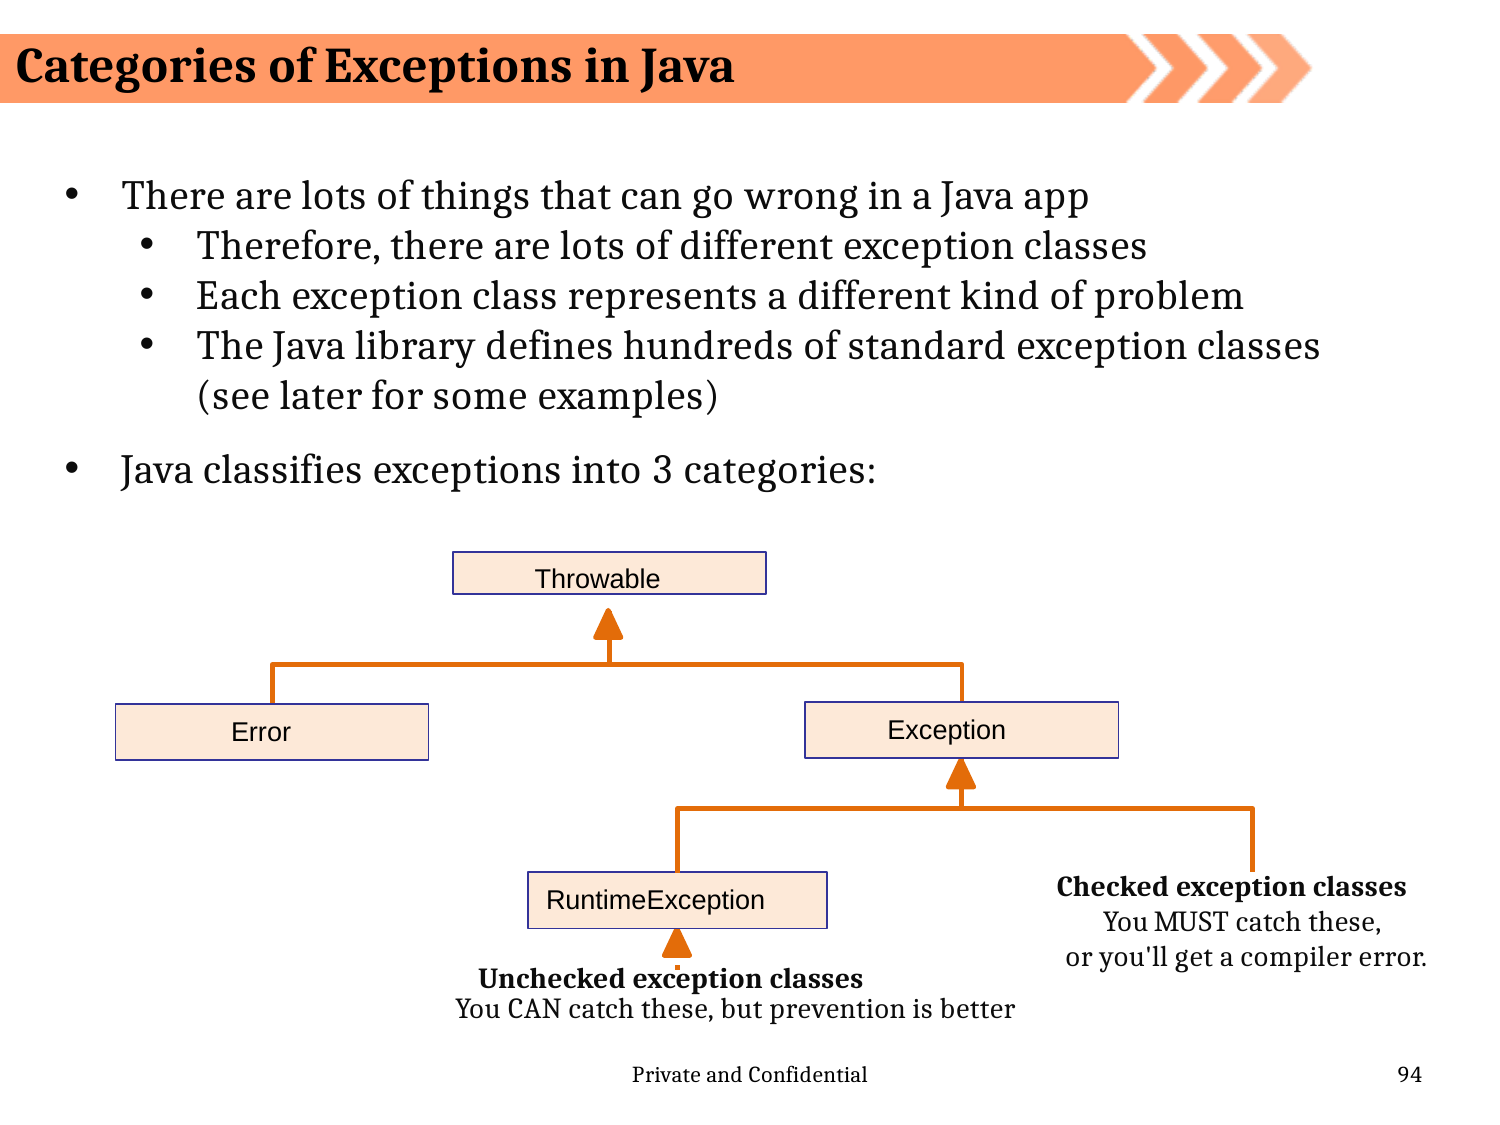

Categories of Exceptions in Java
There are lots of things that can go wrong in a Java app
Therefore, there are lots of different exception classes
Each exception class represents a different kind of problem
The Java library defines hundreds of standard exception classes  (see later for some examples)
Java classifies exceptions into 3 categories:
Throwable

Exception
Error

Checked exception classes

RuntimeException
You MUST catch these,

or you'll get a compiler error.
Unchecked exception classes

You CAN catch these, but prevention is better